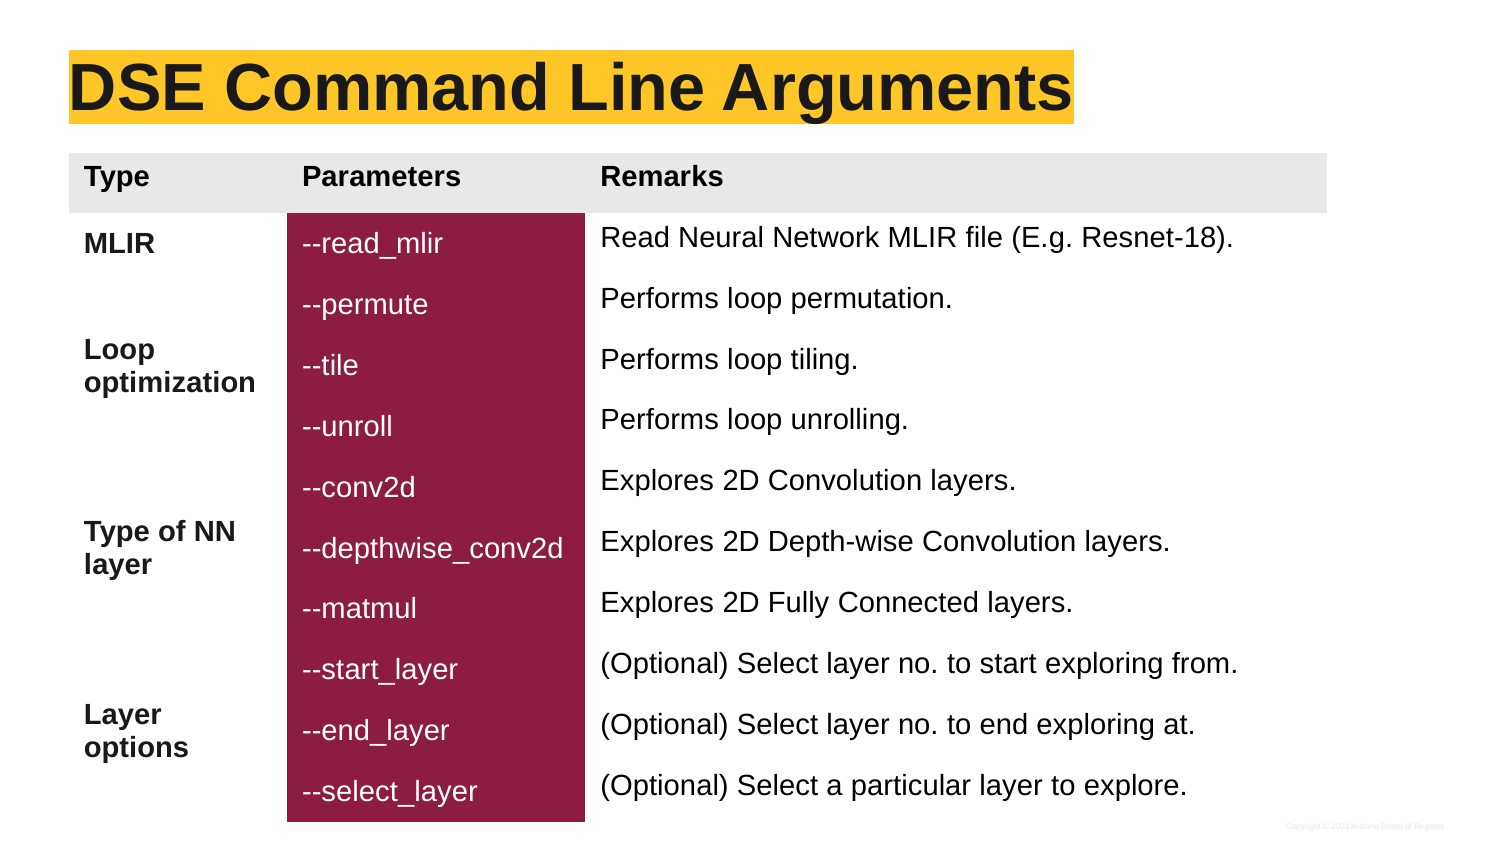

# DSE Command Line Arguments
| Type | Parameters | Remarks |
| --- | --- | --- |
| MLIR | --read\_mlir | Read Neural Network MLIR file (E.g. Resnet-18). |
| Loop optimization | --permute | Performs loop permutation. |
|  | --tile | Performs loop tiling. |
|  | --unroll | Performs loop unrolling. |
| Type of NN layer | --conv2d | Explores 2D Convolution layers. |
|  | --depthwise\_conv2d | Explores 2D Depth-wise Convolution layers. |
|  | --matmul | Explores 2D Fully Connected layers. |
| Layer options | --start\_layer | (Optional) Select layer no. to start exploring from. |
|  | --end\_layer | (Optional) Select layer no. to end exploring at. |
|  | --select\_layer | (Optional) Select a particular layer to explore. |